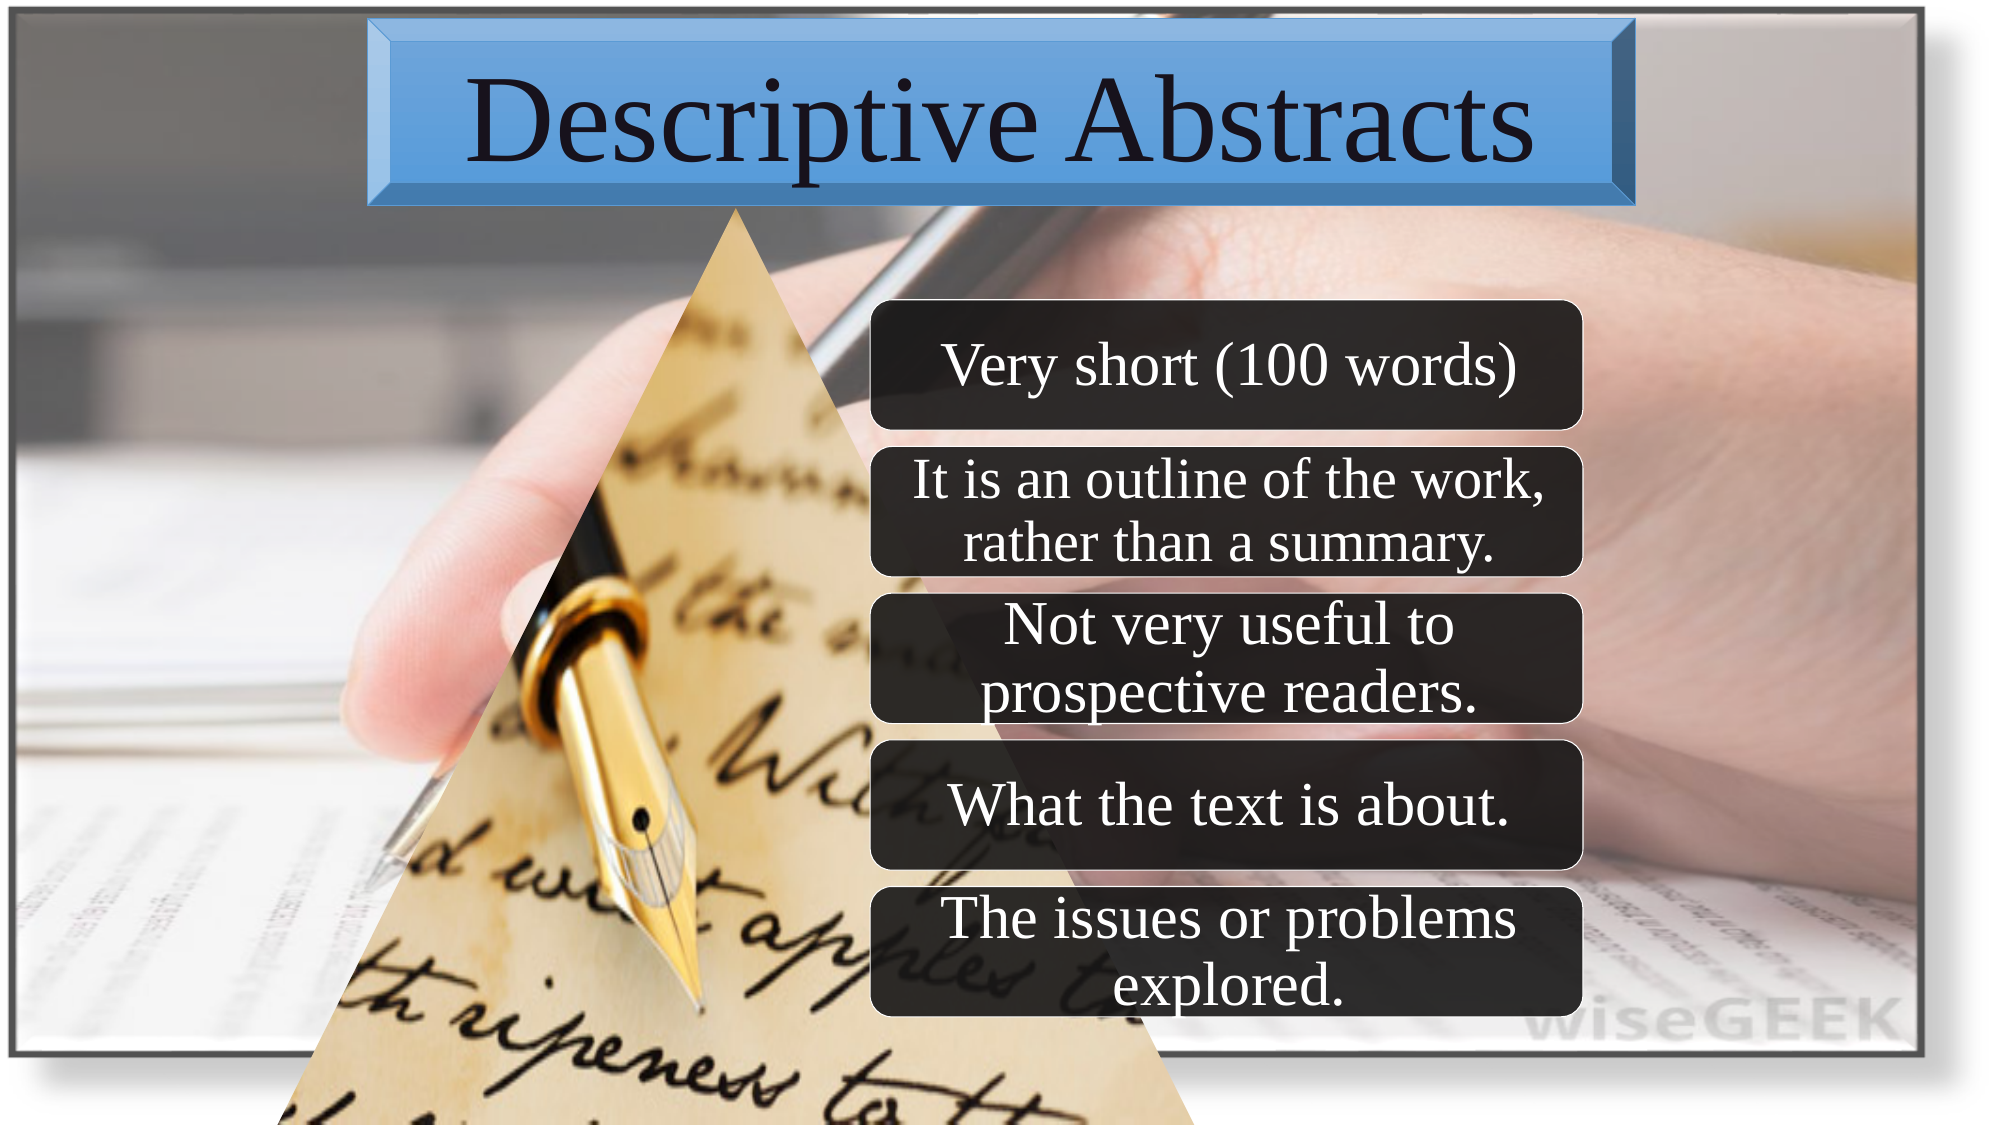

Descriptive Abstracts

Very short (100 words)
It is an outline of the work, rather than a summary.
Not very useful to prospective readers.
What the text is about.
The issues or problems explored.